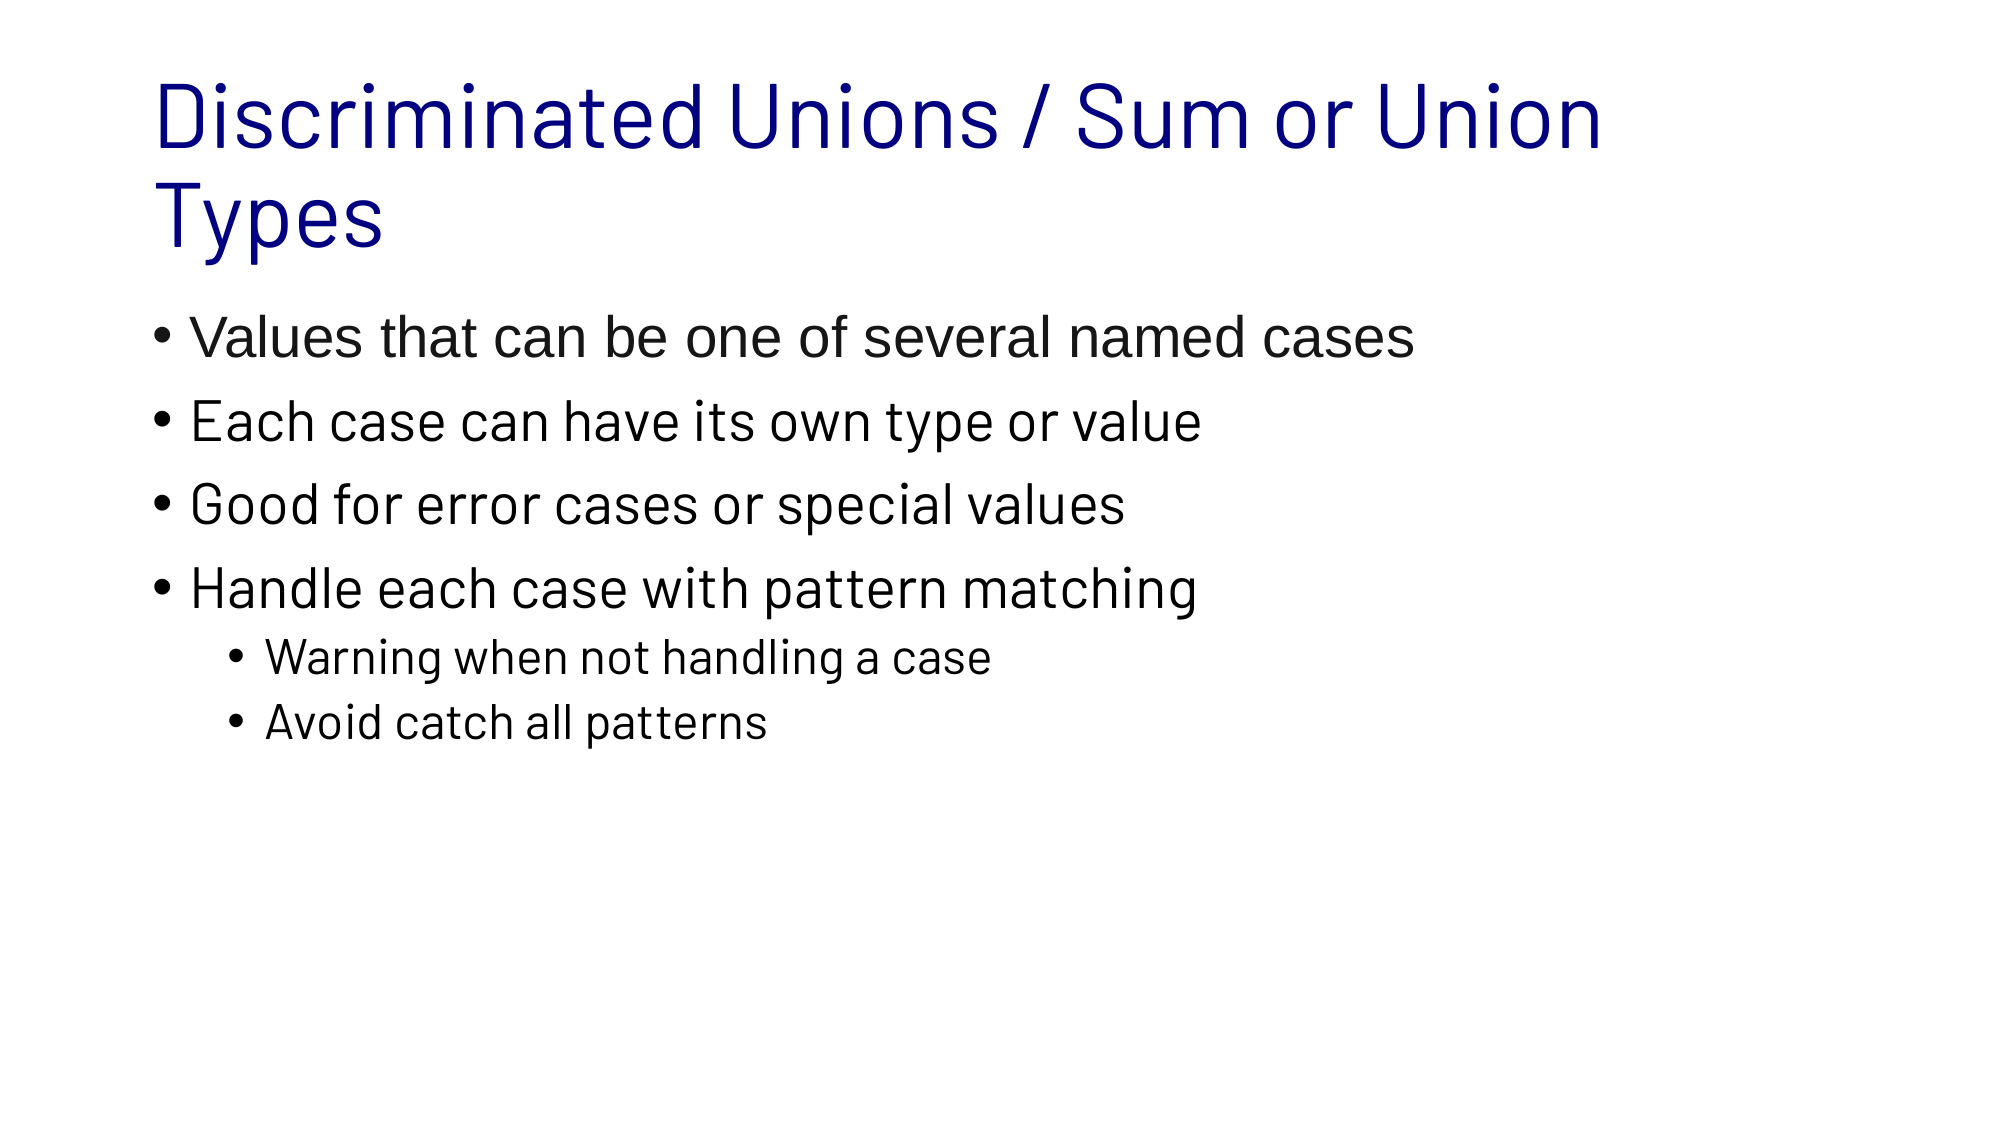

# Discriminated Unions / Sum or Union Types
Values that can be one of several named cases
Each case can have its own type or value
Good for error cases or special values
Handle each case with pattern matching
Warning when not handling a case
Avoid catch all patterns